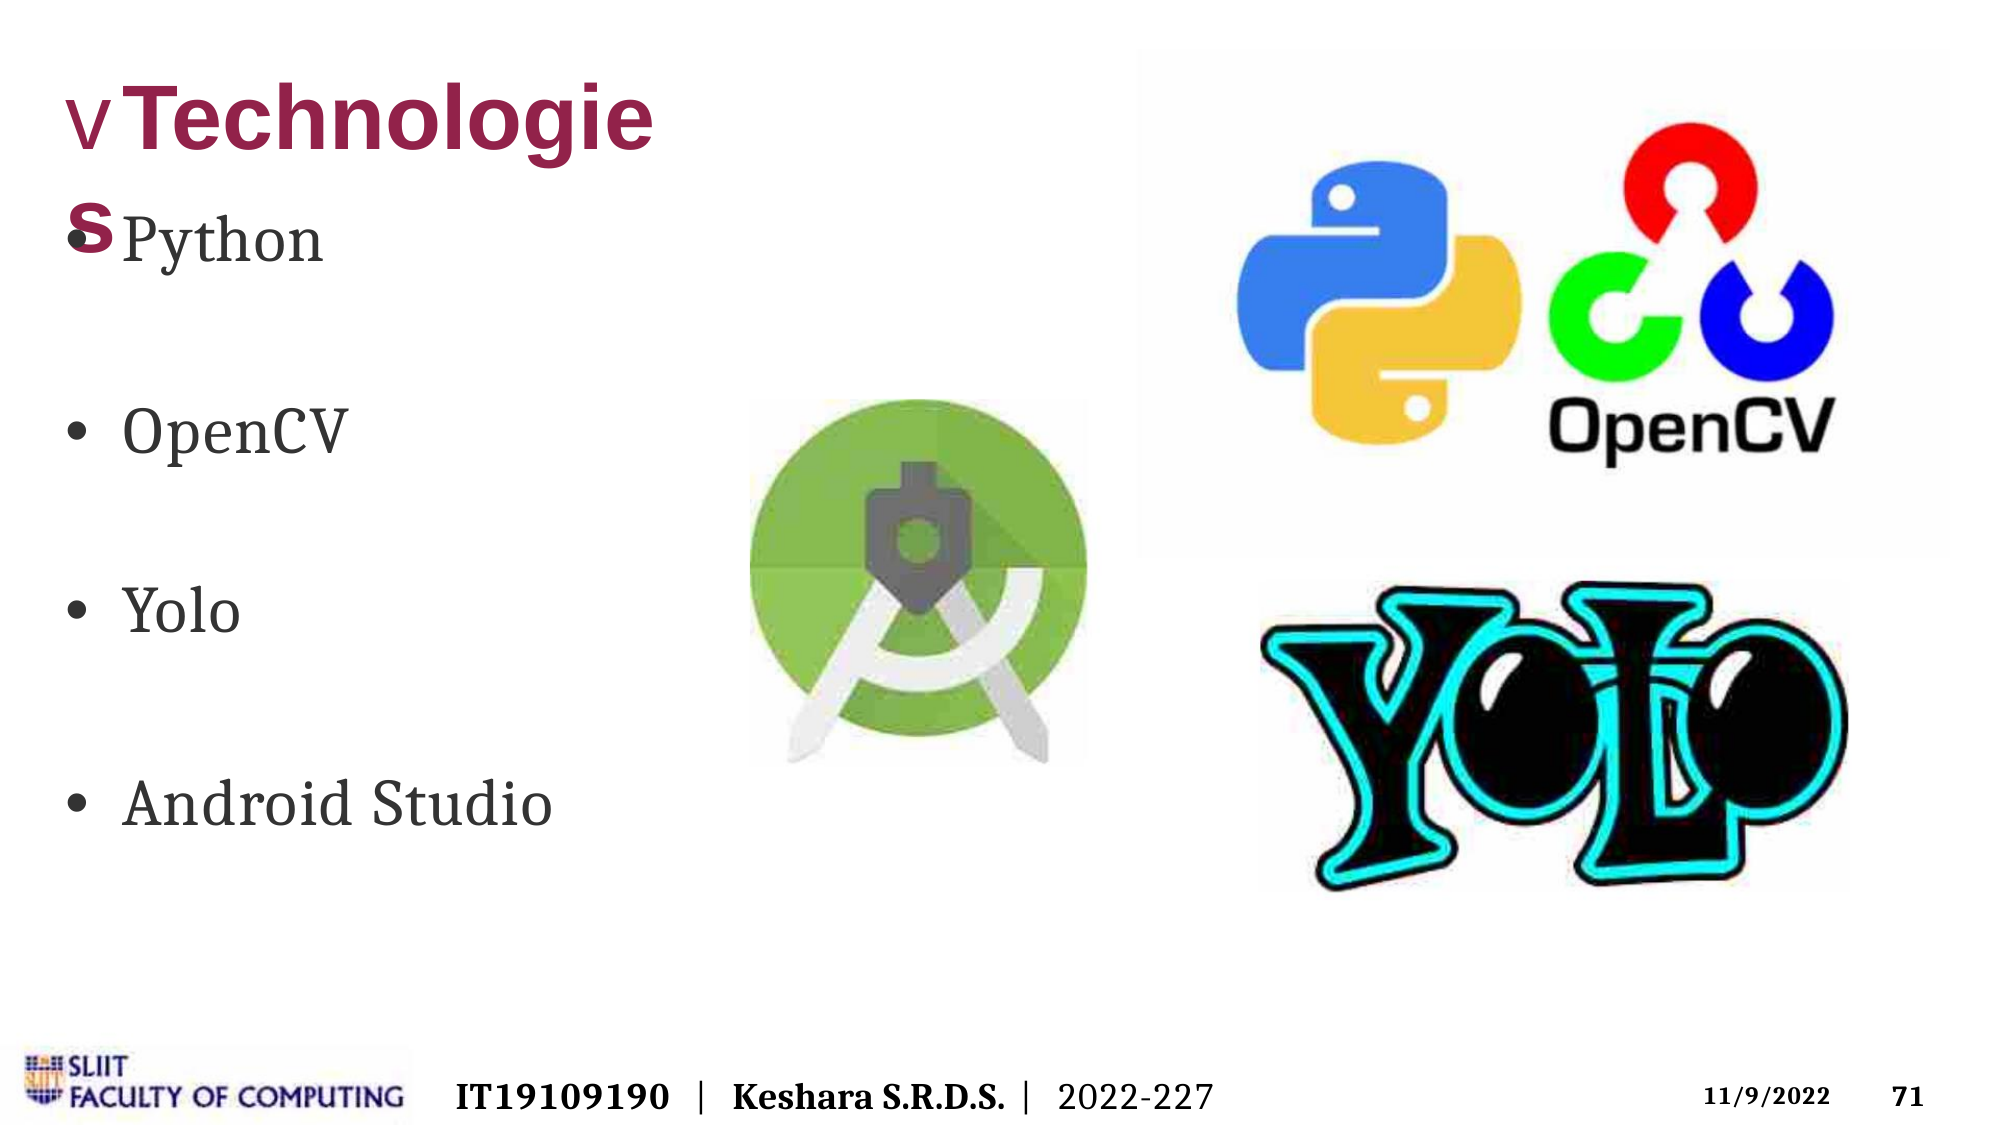

vTechnologies
• Python
• OpenCV
• Yolo
• Android Studio
IT19109190 | Keshara S.R.D.S. | 2022-227
71
11/9/2022